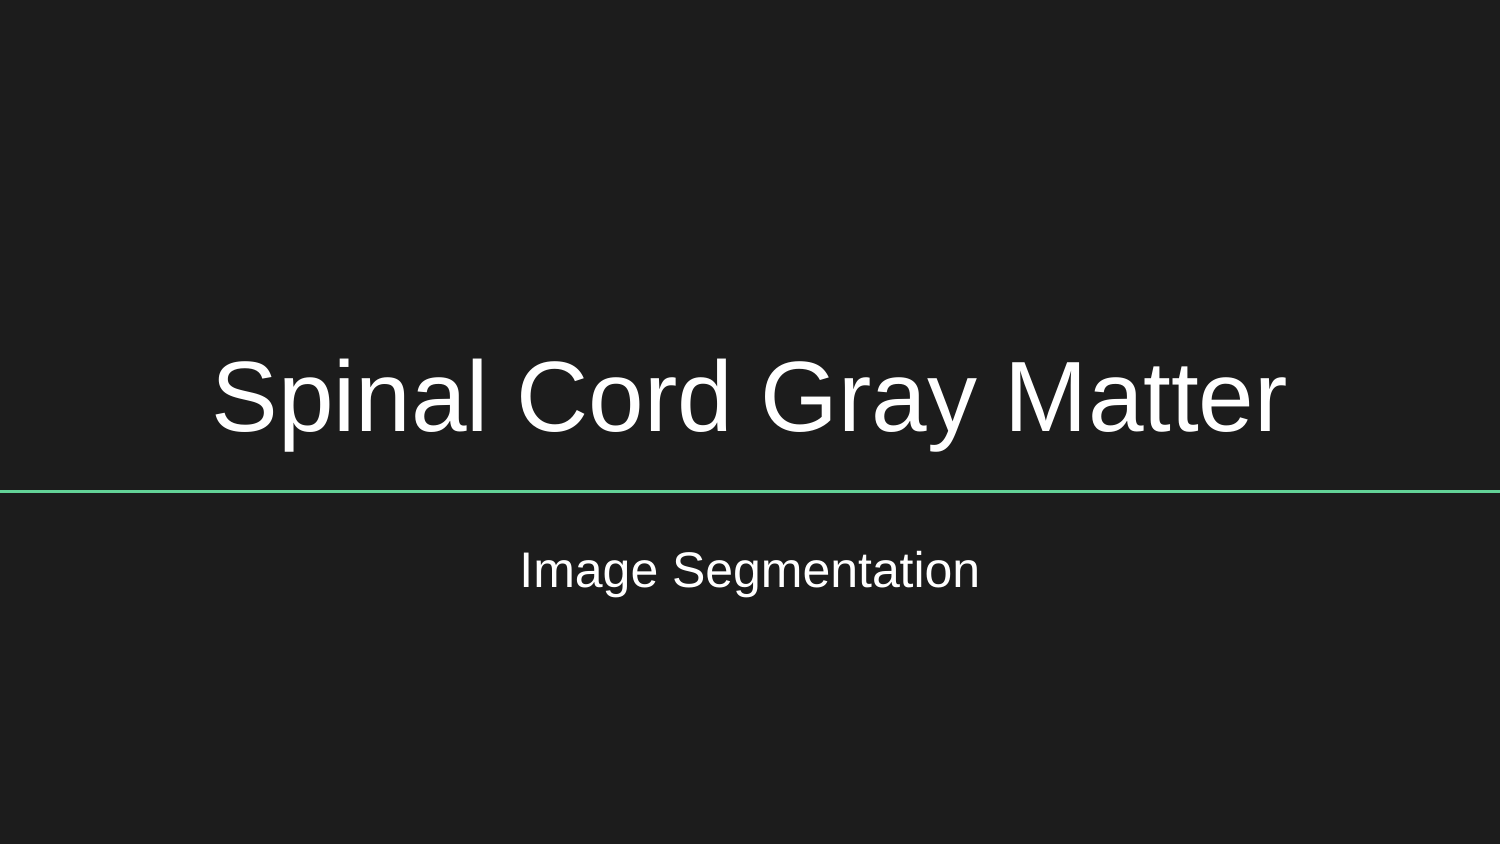

# Spinal Cord Gray Matter
Image Segmentation